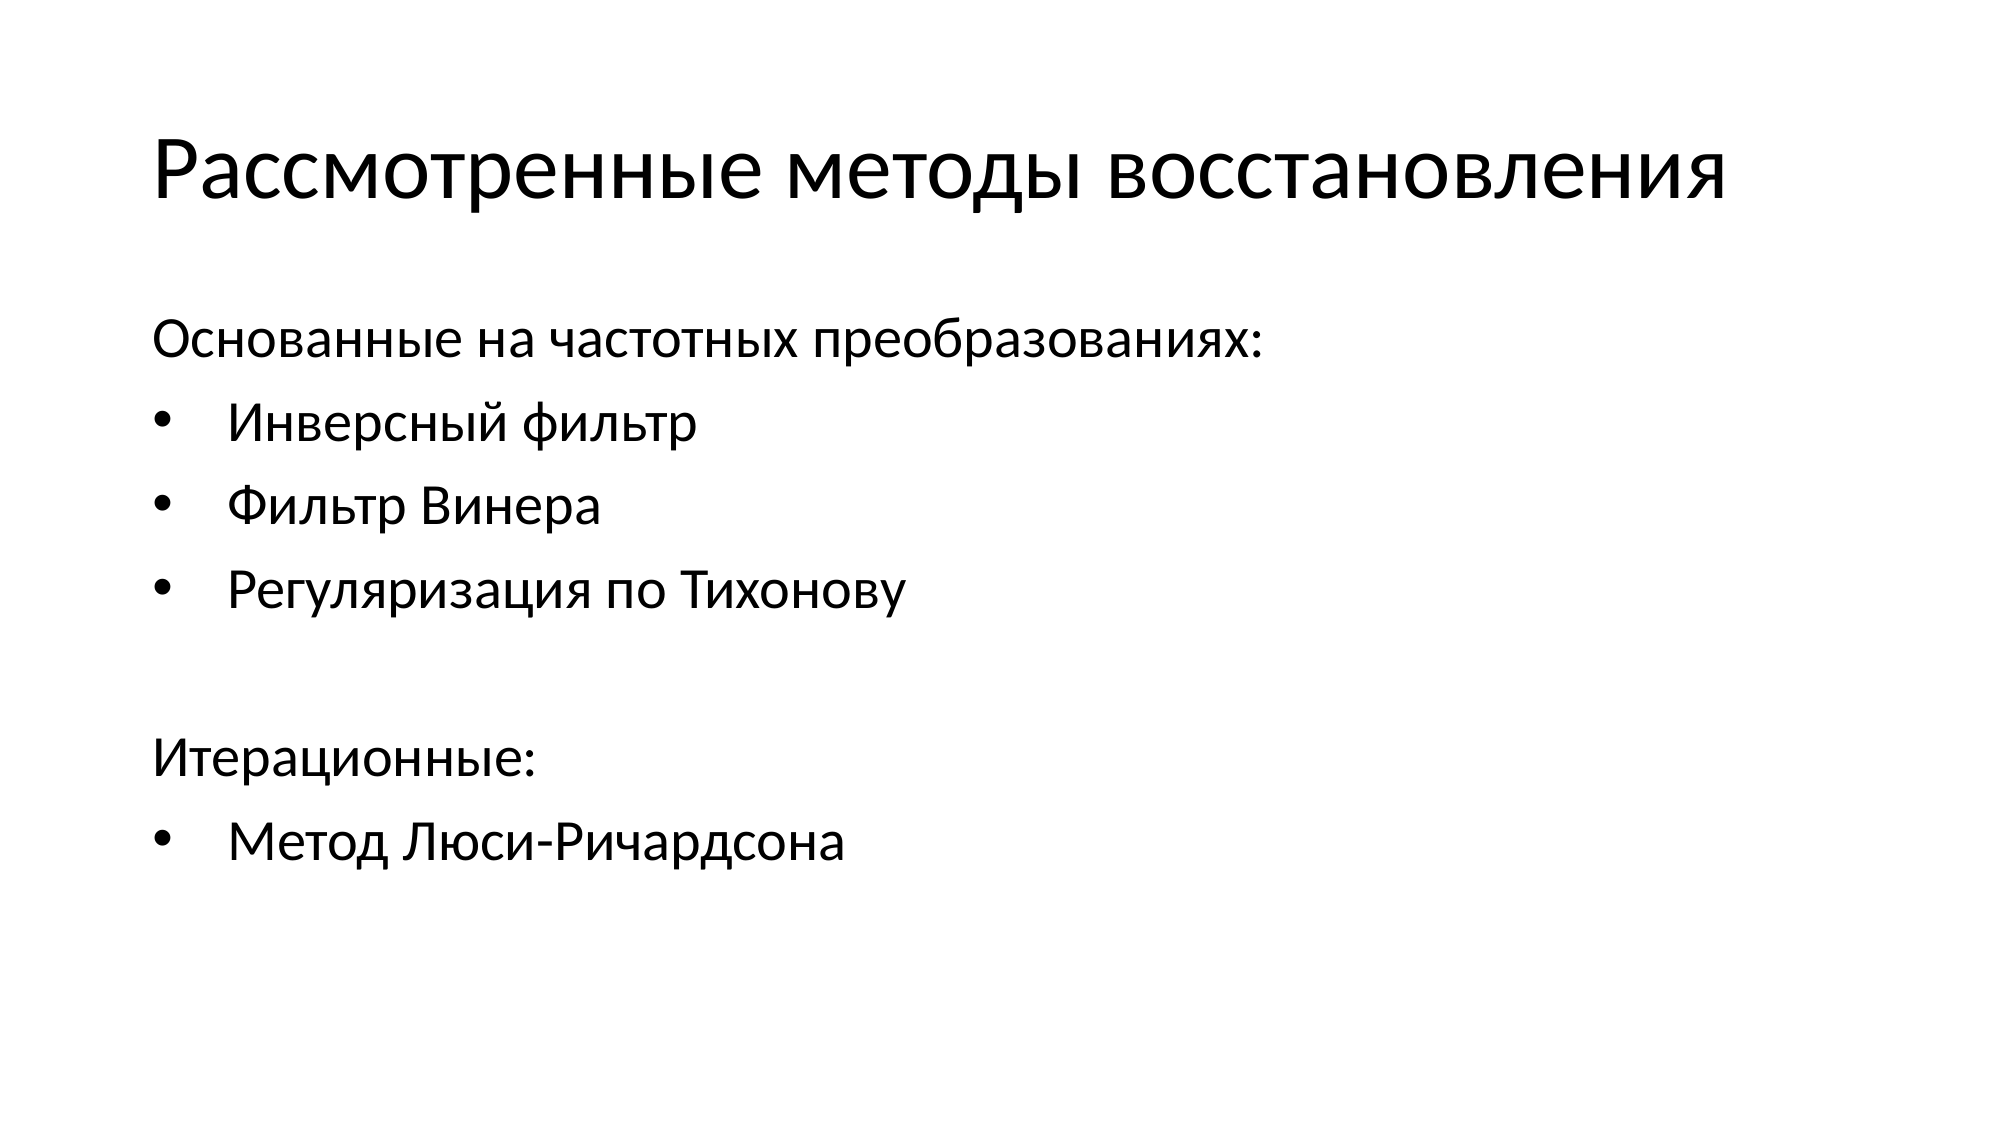

# Рассмотренные методы восстановления
Основанные на частотных преобразованиях:
Инверсный фильтр
Фильтр Винера
Регуляризация по Тихонову

Итерационные:
Метод Люси-Ричардсона